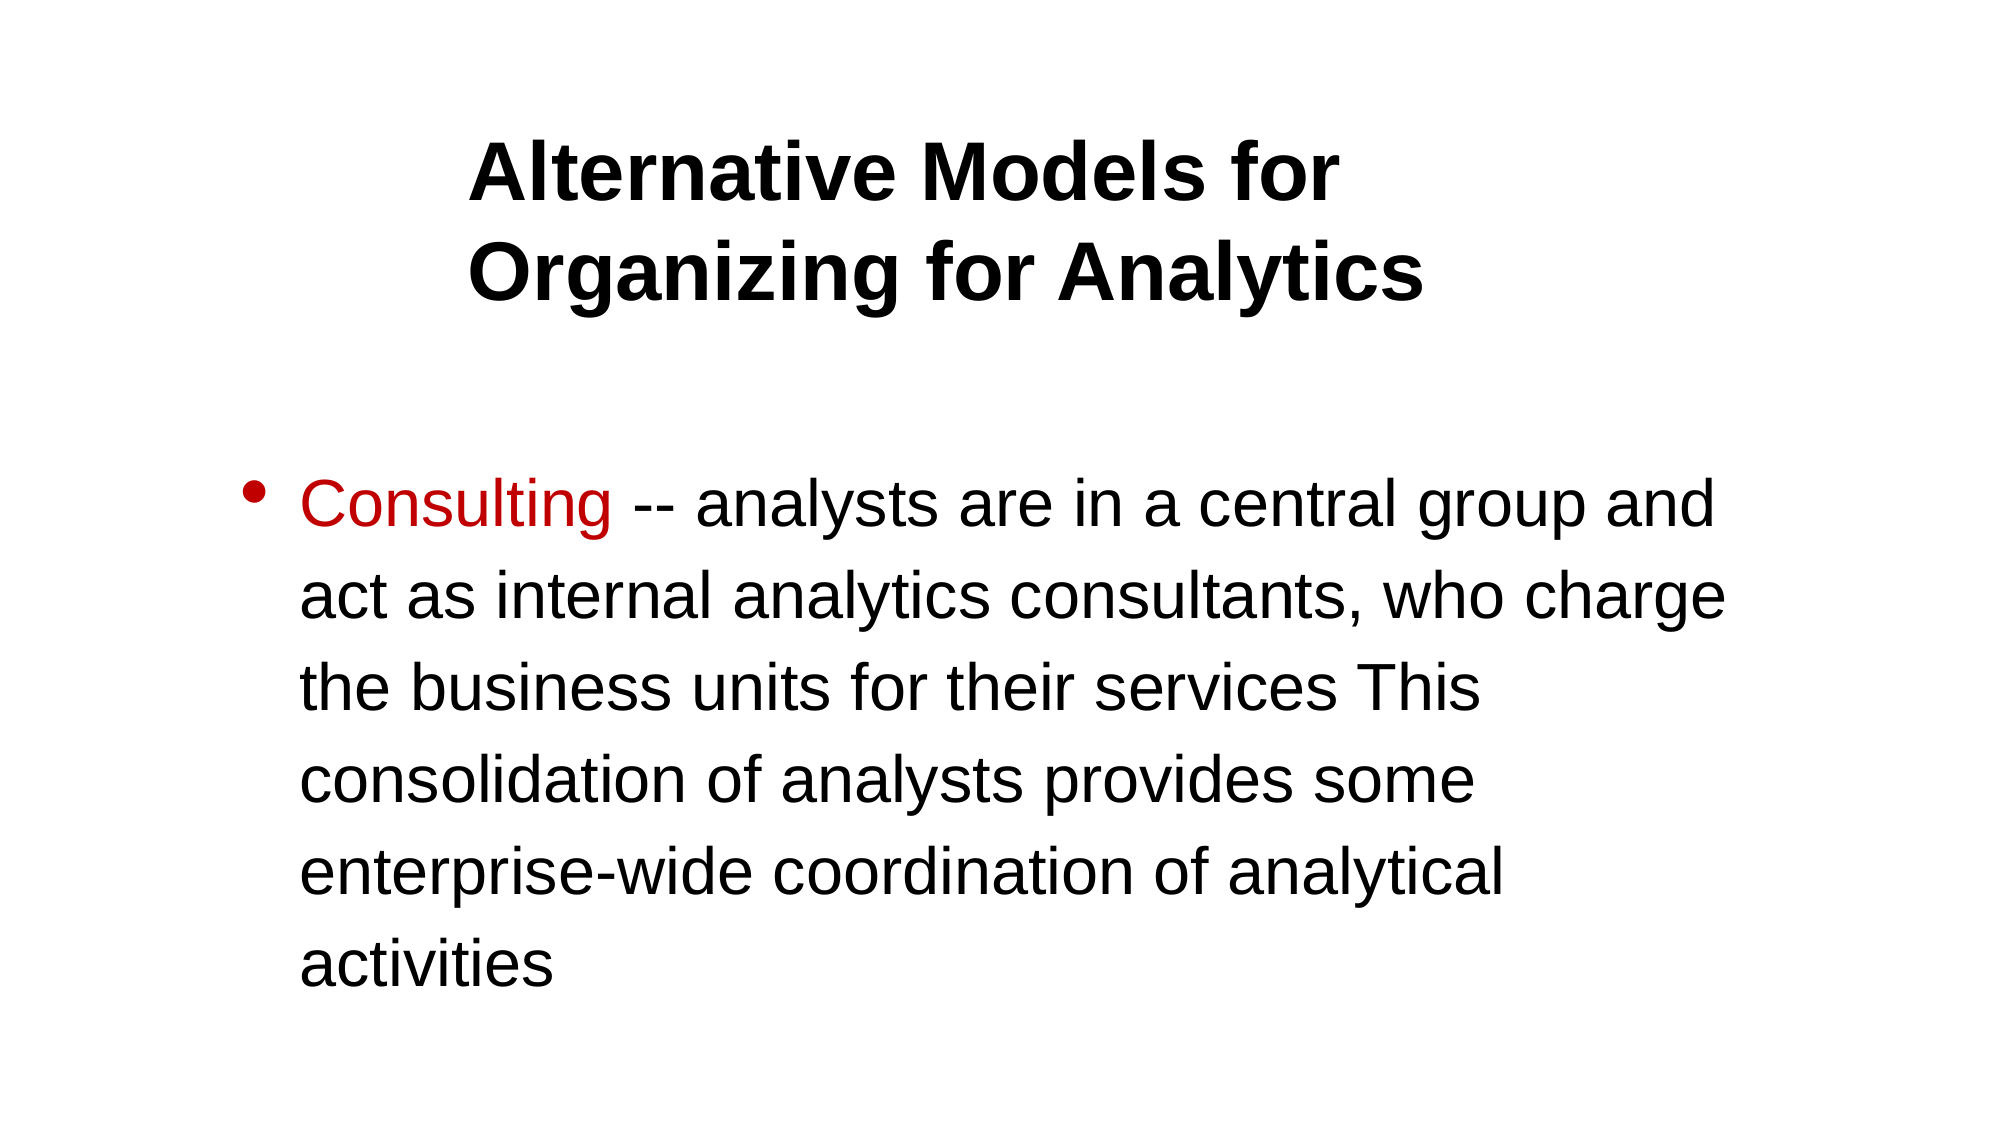

Alternative Models for Organizing for Analytics
Consulting -- analysts are in a central group and act as internal analytics consultants, who charge the business units for their services This consolidation of analysts provides some enterprise-wide coordination of analytical activities